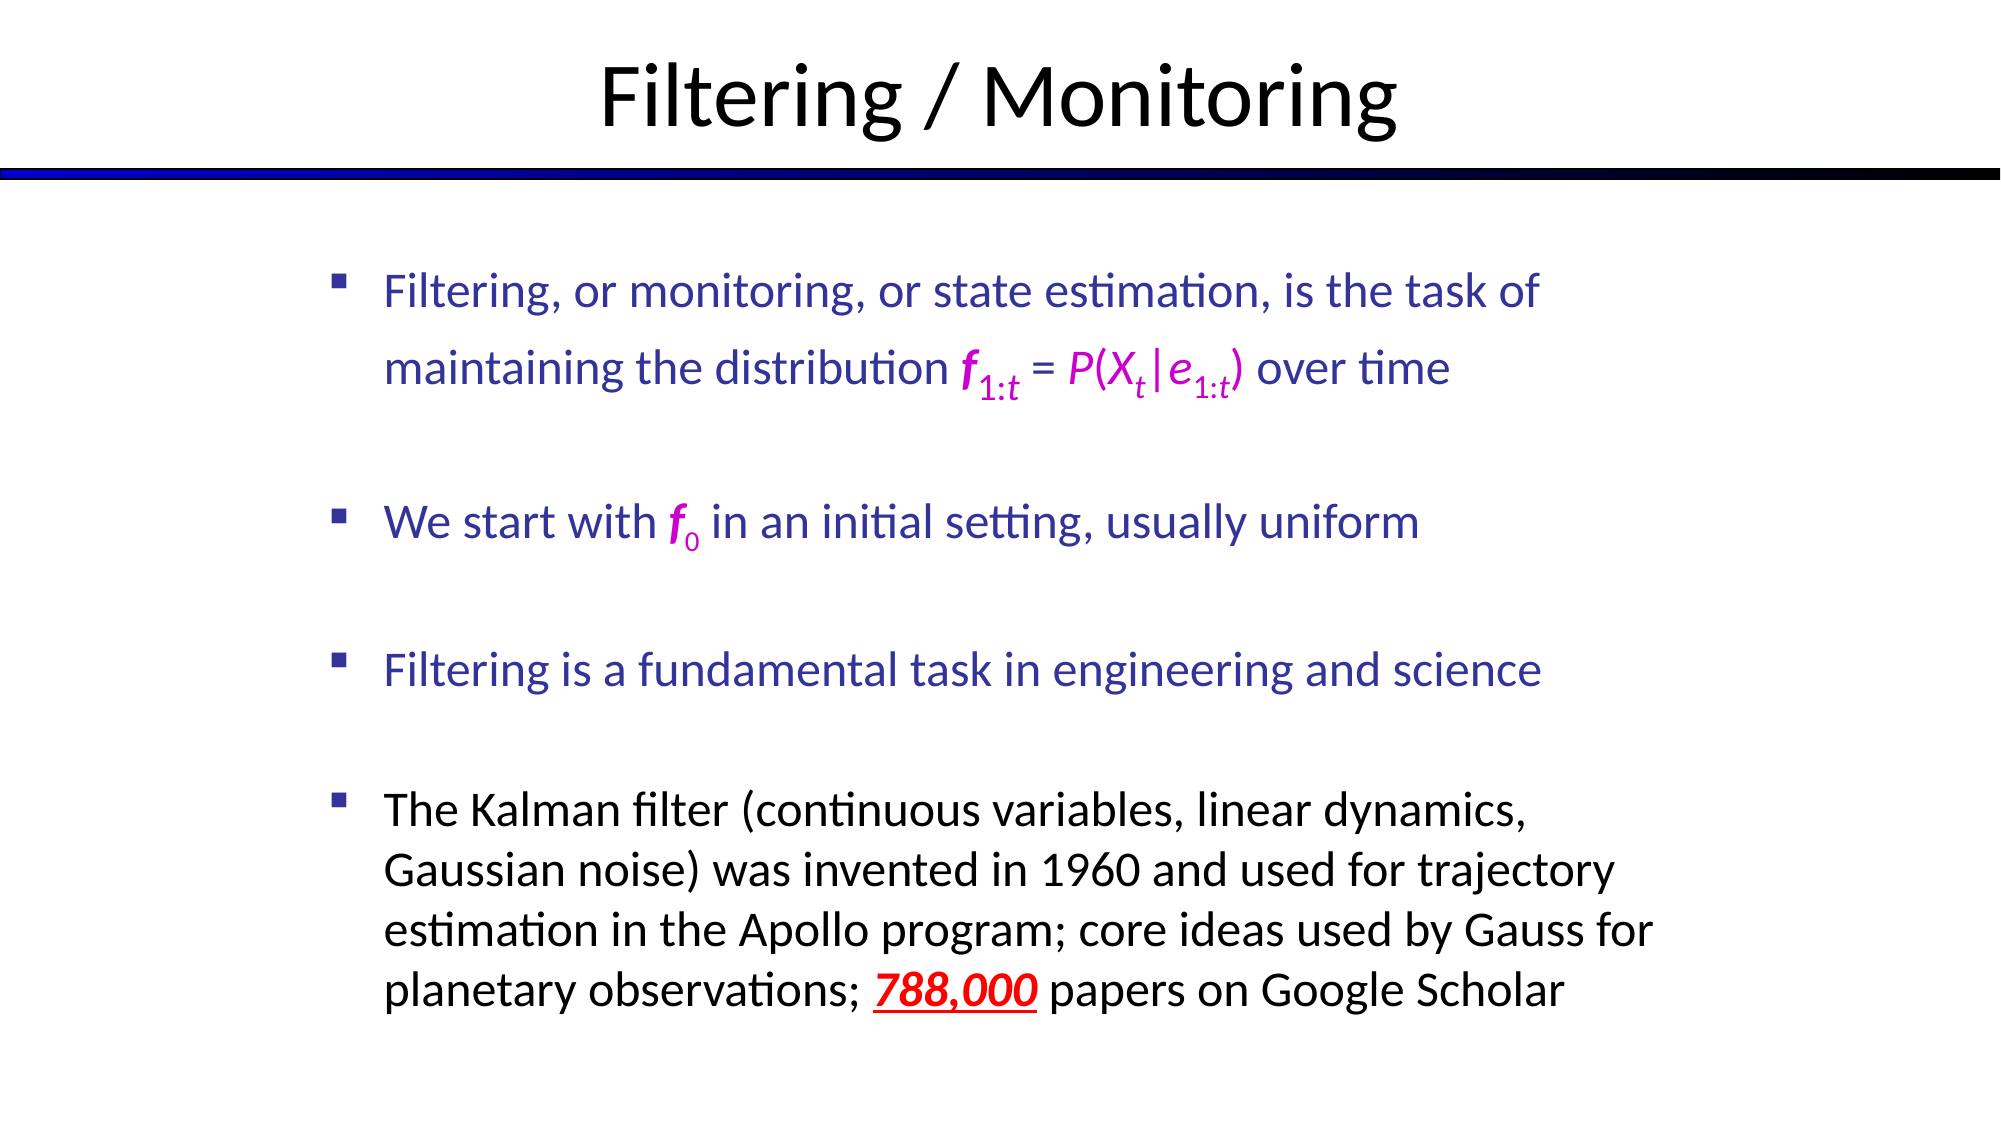

# Filtering / Monitoring
Filtering, or monitoring, or state estimation, is the task of maintaining the distribution f1:t = P(Xt|e1:t) over time

We start with f0 in an initial setting, usually uniform

Filtering is a fundamental task in engineering and science

The Kalman filter (continuous variables, linear dynamics, Gaussian noise) was invented in 1960 and used for trajectory estimation in the Apollo program; core ideas used by Gauss for planetary observations; 788,000 papers on Google Scholar